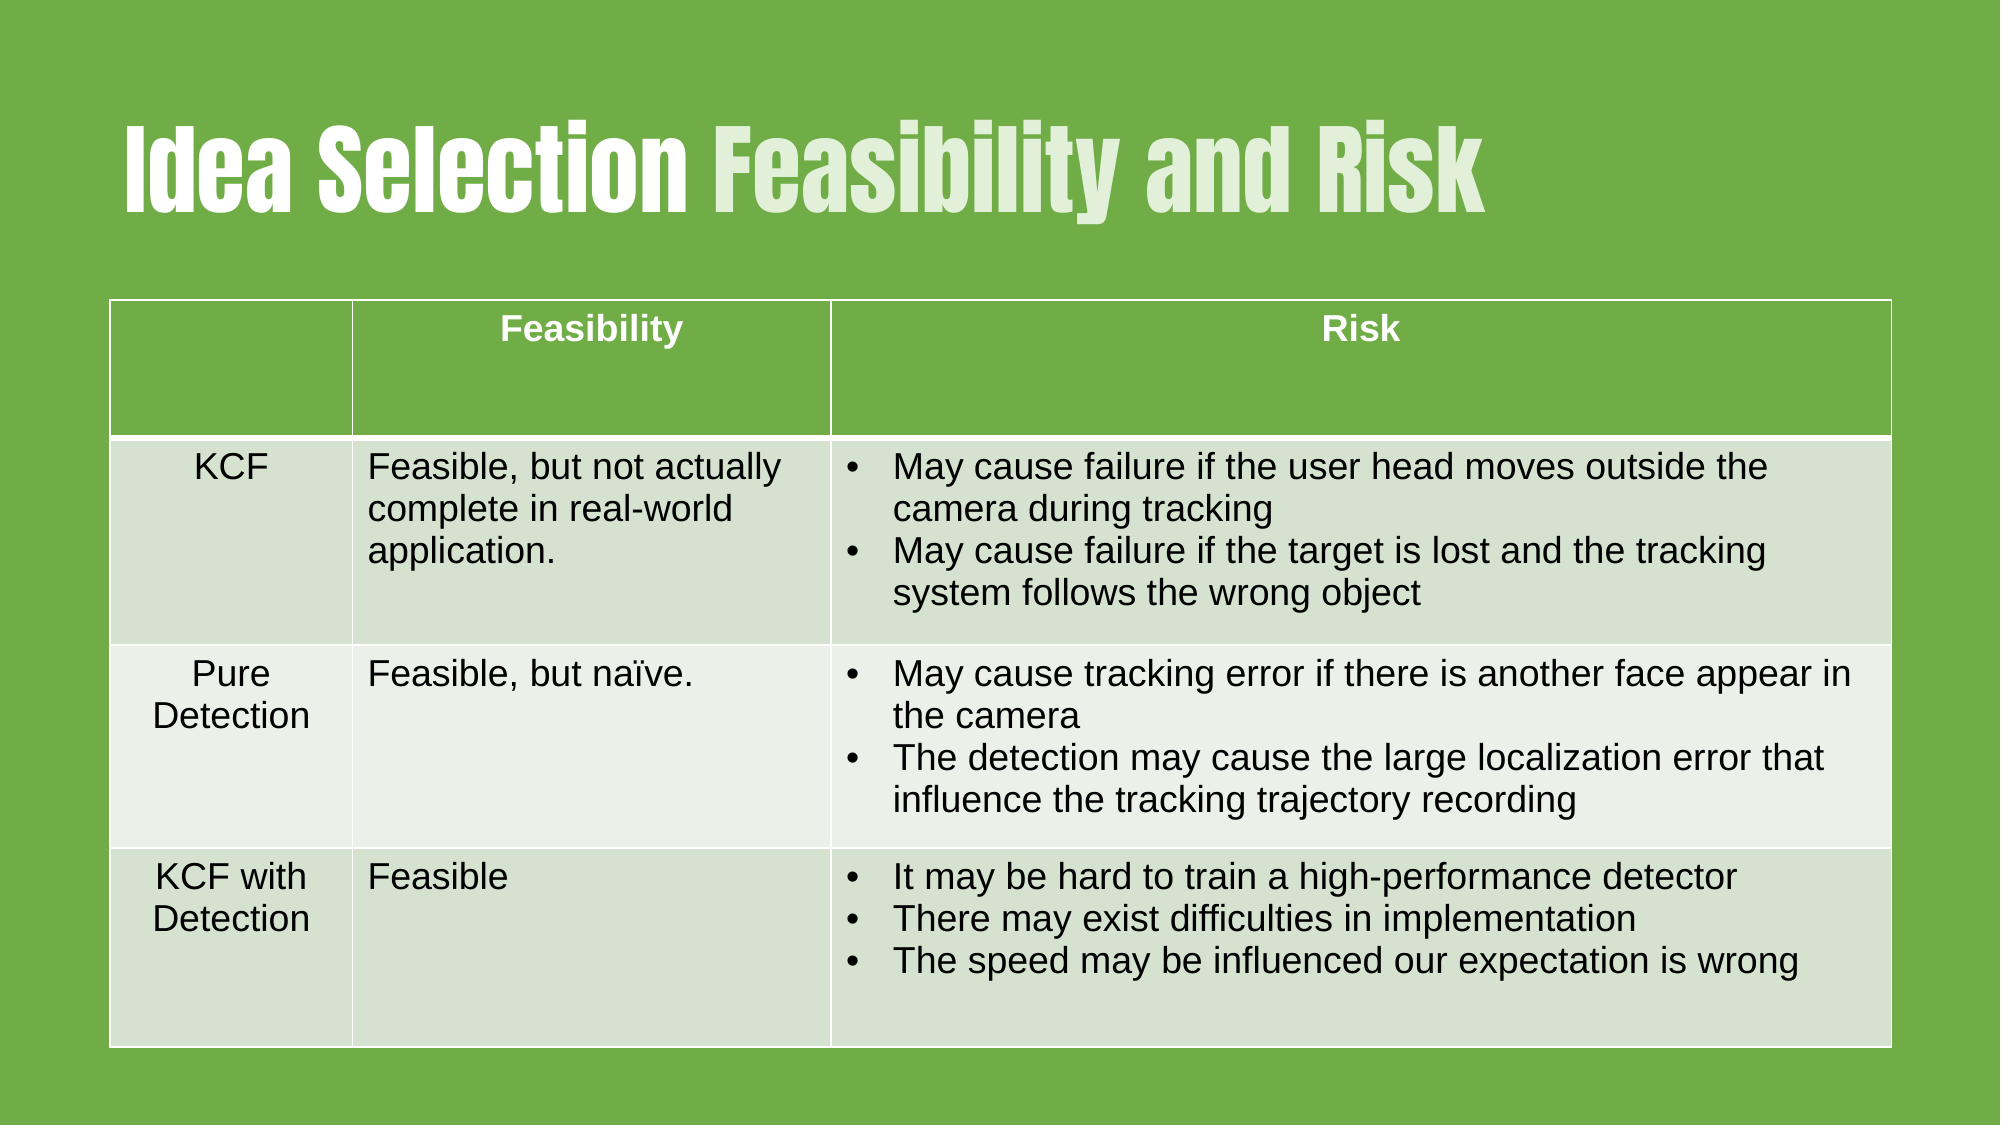

Idea Selection Feasibility and Risk
|  | Feasibility | Risk |
| --- | --- | --- |
| KCF | Feasible, but not actually complete in real-world application. | May cause failure if the user head moves outside the camera during tracking May cause failure if the target is lost and the tracking system follows the wrong object |
| Pure Detection | Feasible, but naïve. | May cause tracking error if there is another face appear in the camera The detection may cause the large localization error that influence the tracking trajectory recording |
| KCF with Detection | Feasible | It may be hard to train a high-performance detector There may exist difficulties in implementation The speed may be influenced our expectation is wrong |